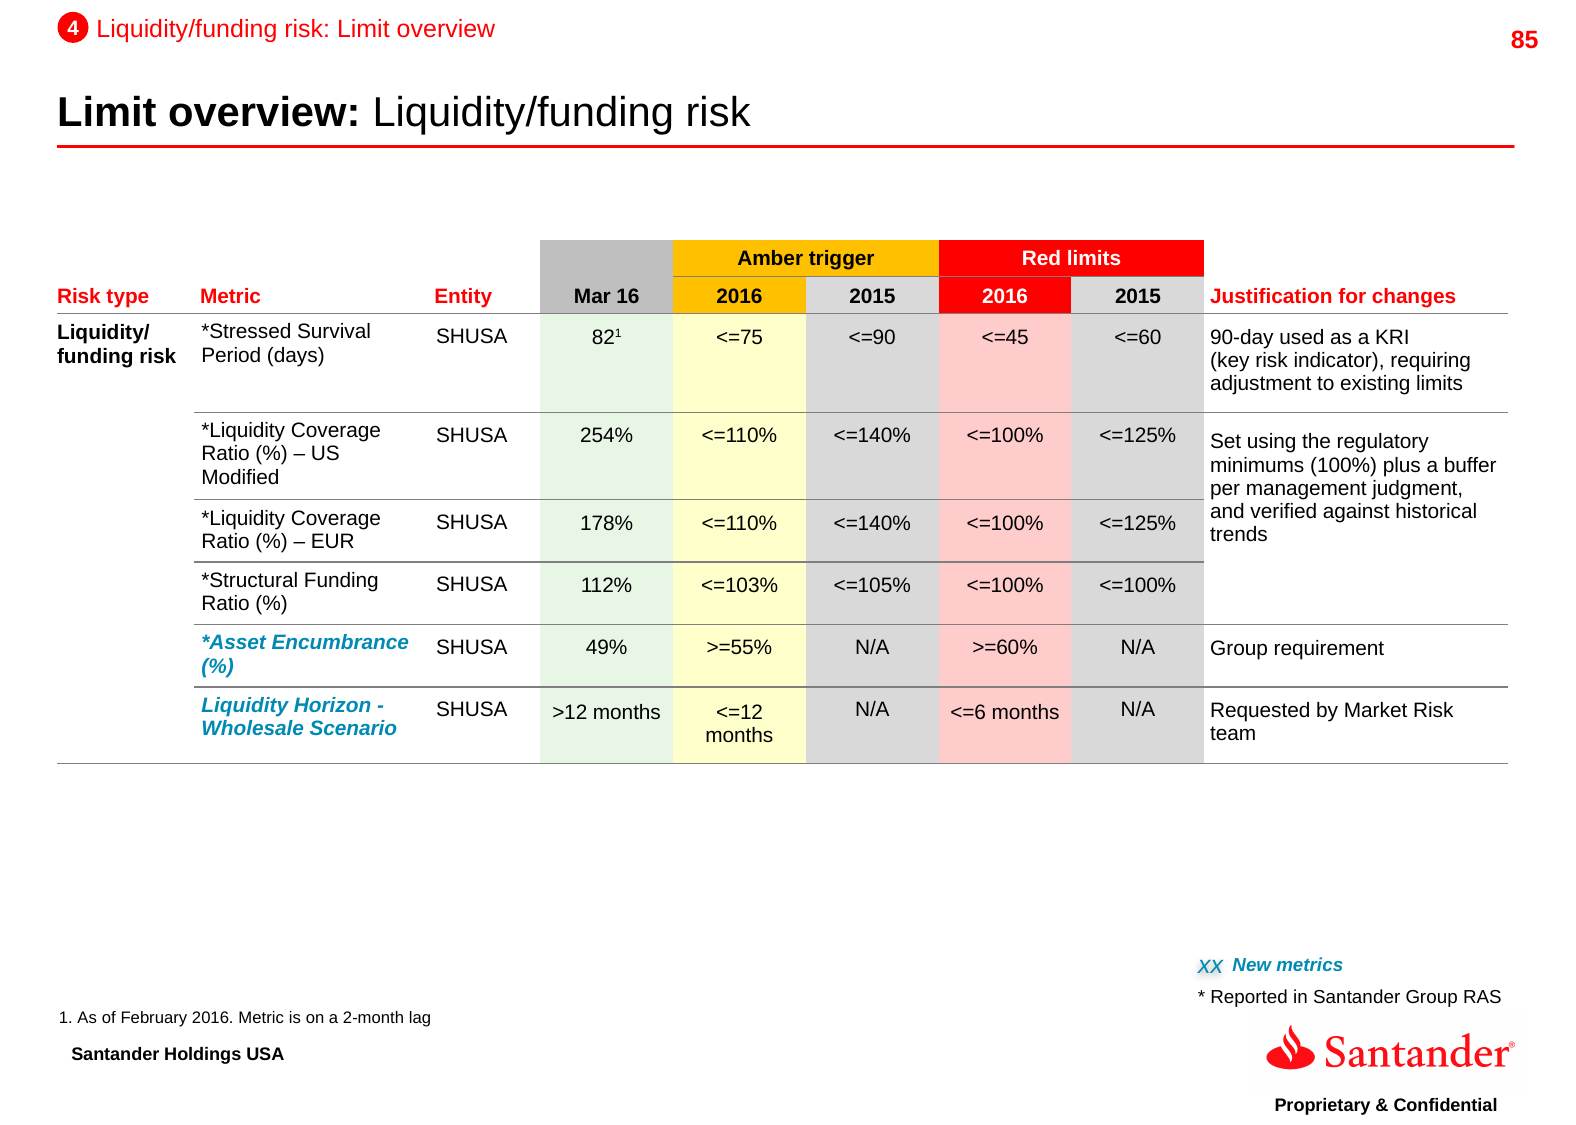

4
Liquidity/funding risk: Limit overview
Limit overview: Liquidity/funding risk
| Risk type | Metric | Entity | Mar 16 | Amber trigger |  | Red limits |  | Justification for changes |
| --- | --- | --- | --- | --- | --- | --- | --- | --- |
|  |  |  |  | 2016 | 2015 | 2016 | 2015 |  |
| Liquidity/ funding risk | \*Stressed Survival Period (days) | SHUSA | 821 | <=75 | <=90 | <=45 | <=60 | 90-day used as a KRI (key risk indicator), requiring adjustment to existing limits |
|  | \*Liquidity Coverage Ratio (%) – US Modified | SHUSA | 254% | <=110% | <=140% | <=100% | <=125% | Set using the regulatory minimums (100%) plus a buffer per management judgment, and verified against historical trends |
|  | \*Liquidity Coverage Ratio (%) – EUR | SHUSA | 178% | <=110% | <=140% | <=100% | <=125% |  |
|  | \*Structural Funding Ratio (%) | SHUSA | 112% | <=103% | <=105% | <=100% | <=100% |  |
|  | \*Asset Encumbrance (%) | SHUSA | 49% | >=55% | N/A | >=60% | N/A | Group requirement |
|  | Liquidity Horizon - Wholesale Scenario | SHUSA | >12 months | <=12 months | N/A | <=6 months | N/A | Requested by Market Risk team |
xx
New metrics
* Reported in Santander Group RAS
As of February 2016. Metric is on a 2-month lag